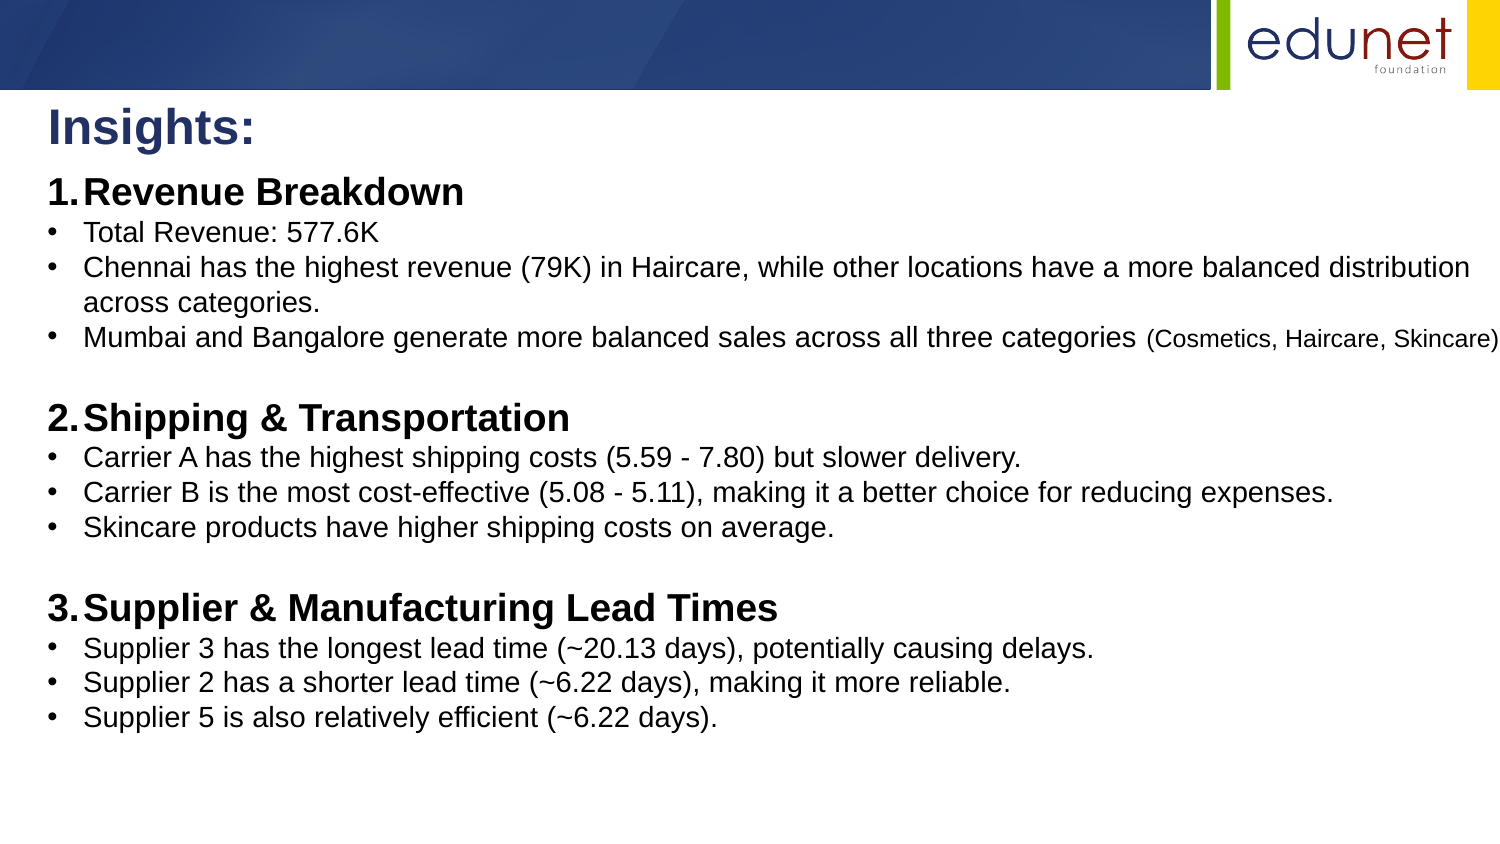

Insights:
Revenue Breakdown
Total Revenue: 577.6K
Chennai has the highest revenue (79K) in Haircare, while other locations have a more balanced distribution across categories.
Mumbai and Bangalore generate more balanced sales across all three categories (Cosmetics, Haircare, Skincare).

Shipping & Transportation
Carrier A has the highest shipping costs (5.59 - 7.80) but slower delivery.
Carrier B is the most cost-effective (5.08 - 5.11), making it a better choice for reducing expenses.
Skincare products have higher shipping costs on average.

Supplier & Manufacturing Lead Times
Supplier 3 has the longest lead time (~20.13 days), potentially causing delays.
Supplier 2 has a shorter lead time (~6.22 days), making it more reliable.
Supplier 5 is also relatively efficient (~6.22 days).